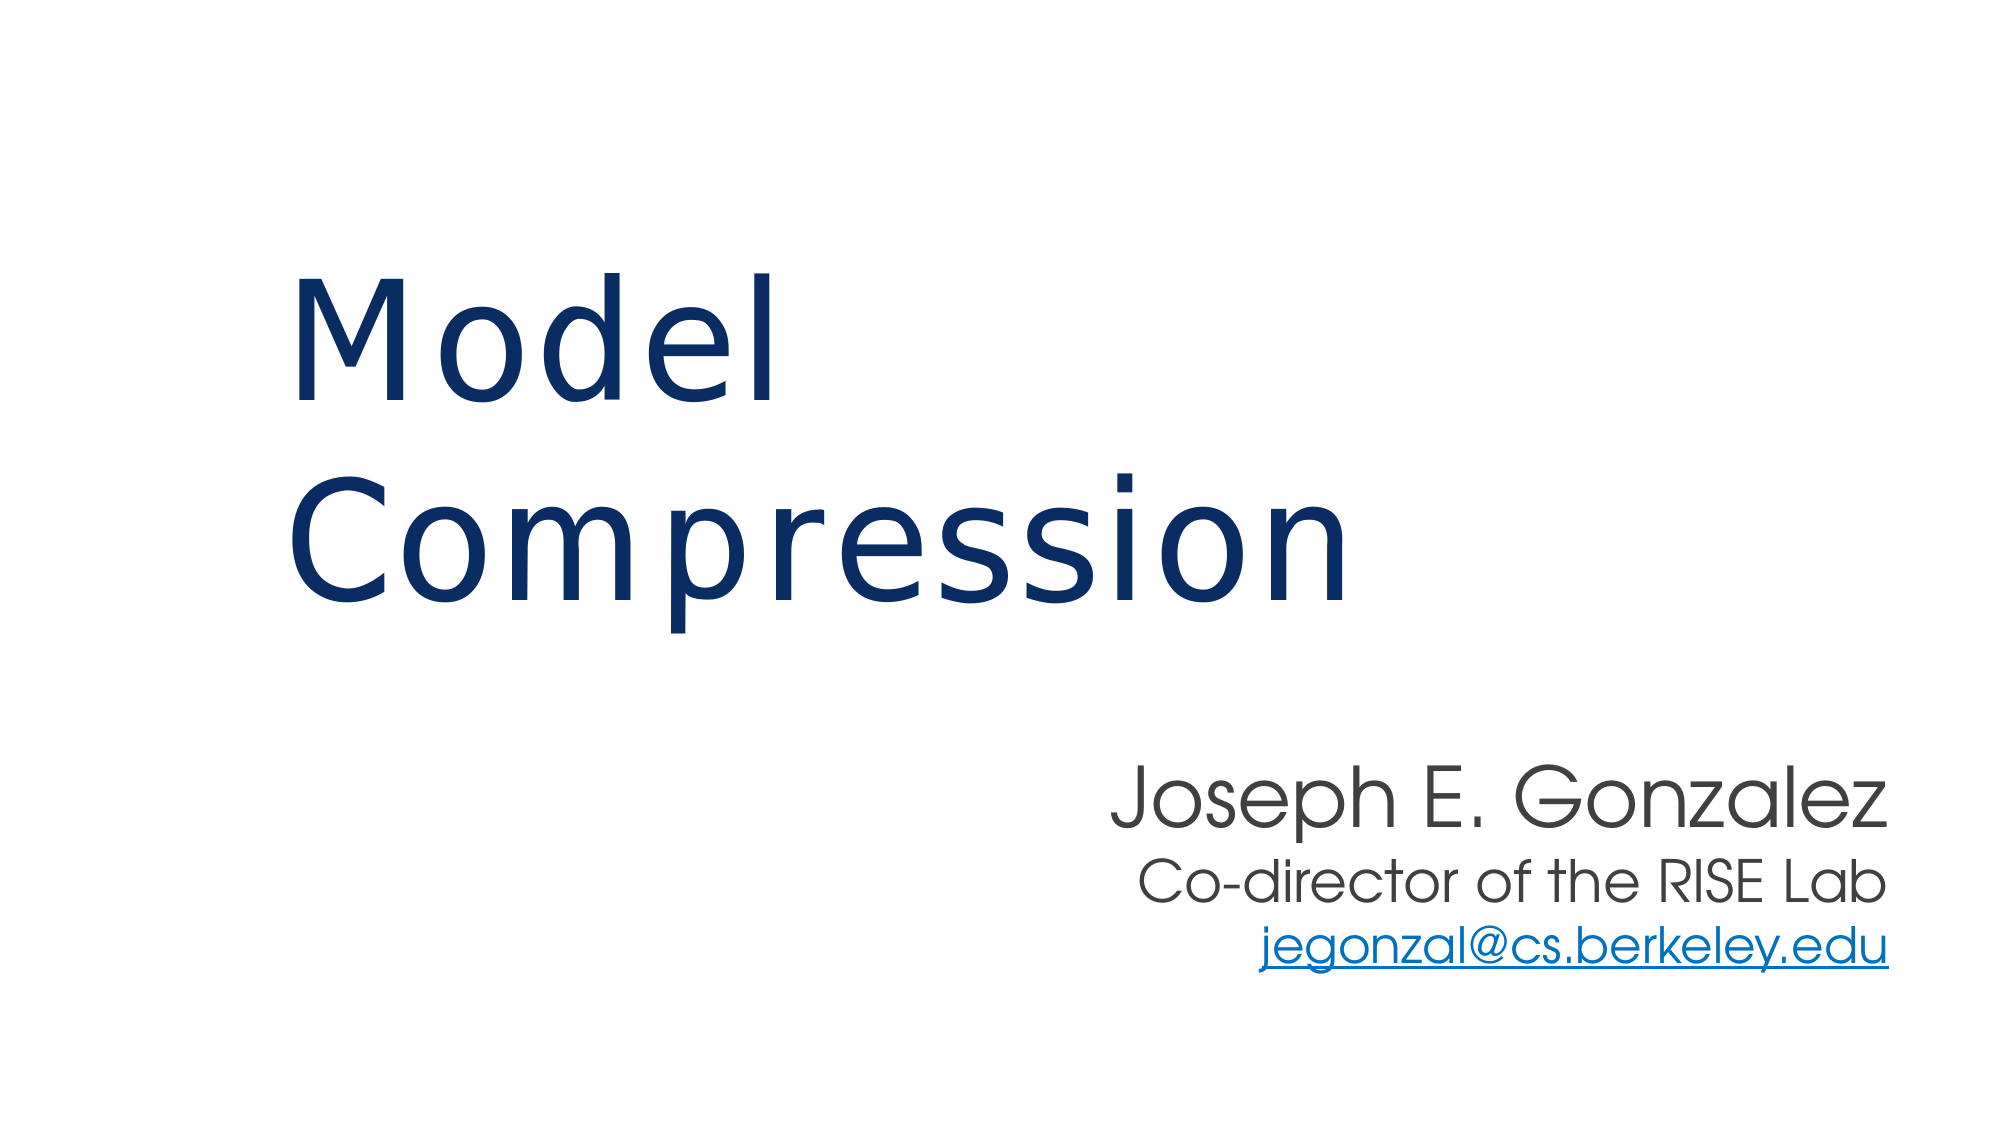

Model
Compression
Joseph E. Gonzalez
Co-director of the RISE Lab
jegonzal@cs.berkeley.edu